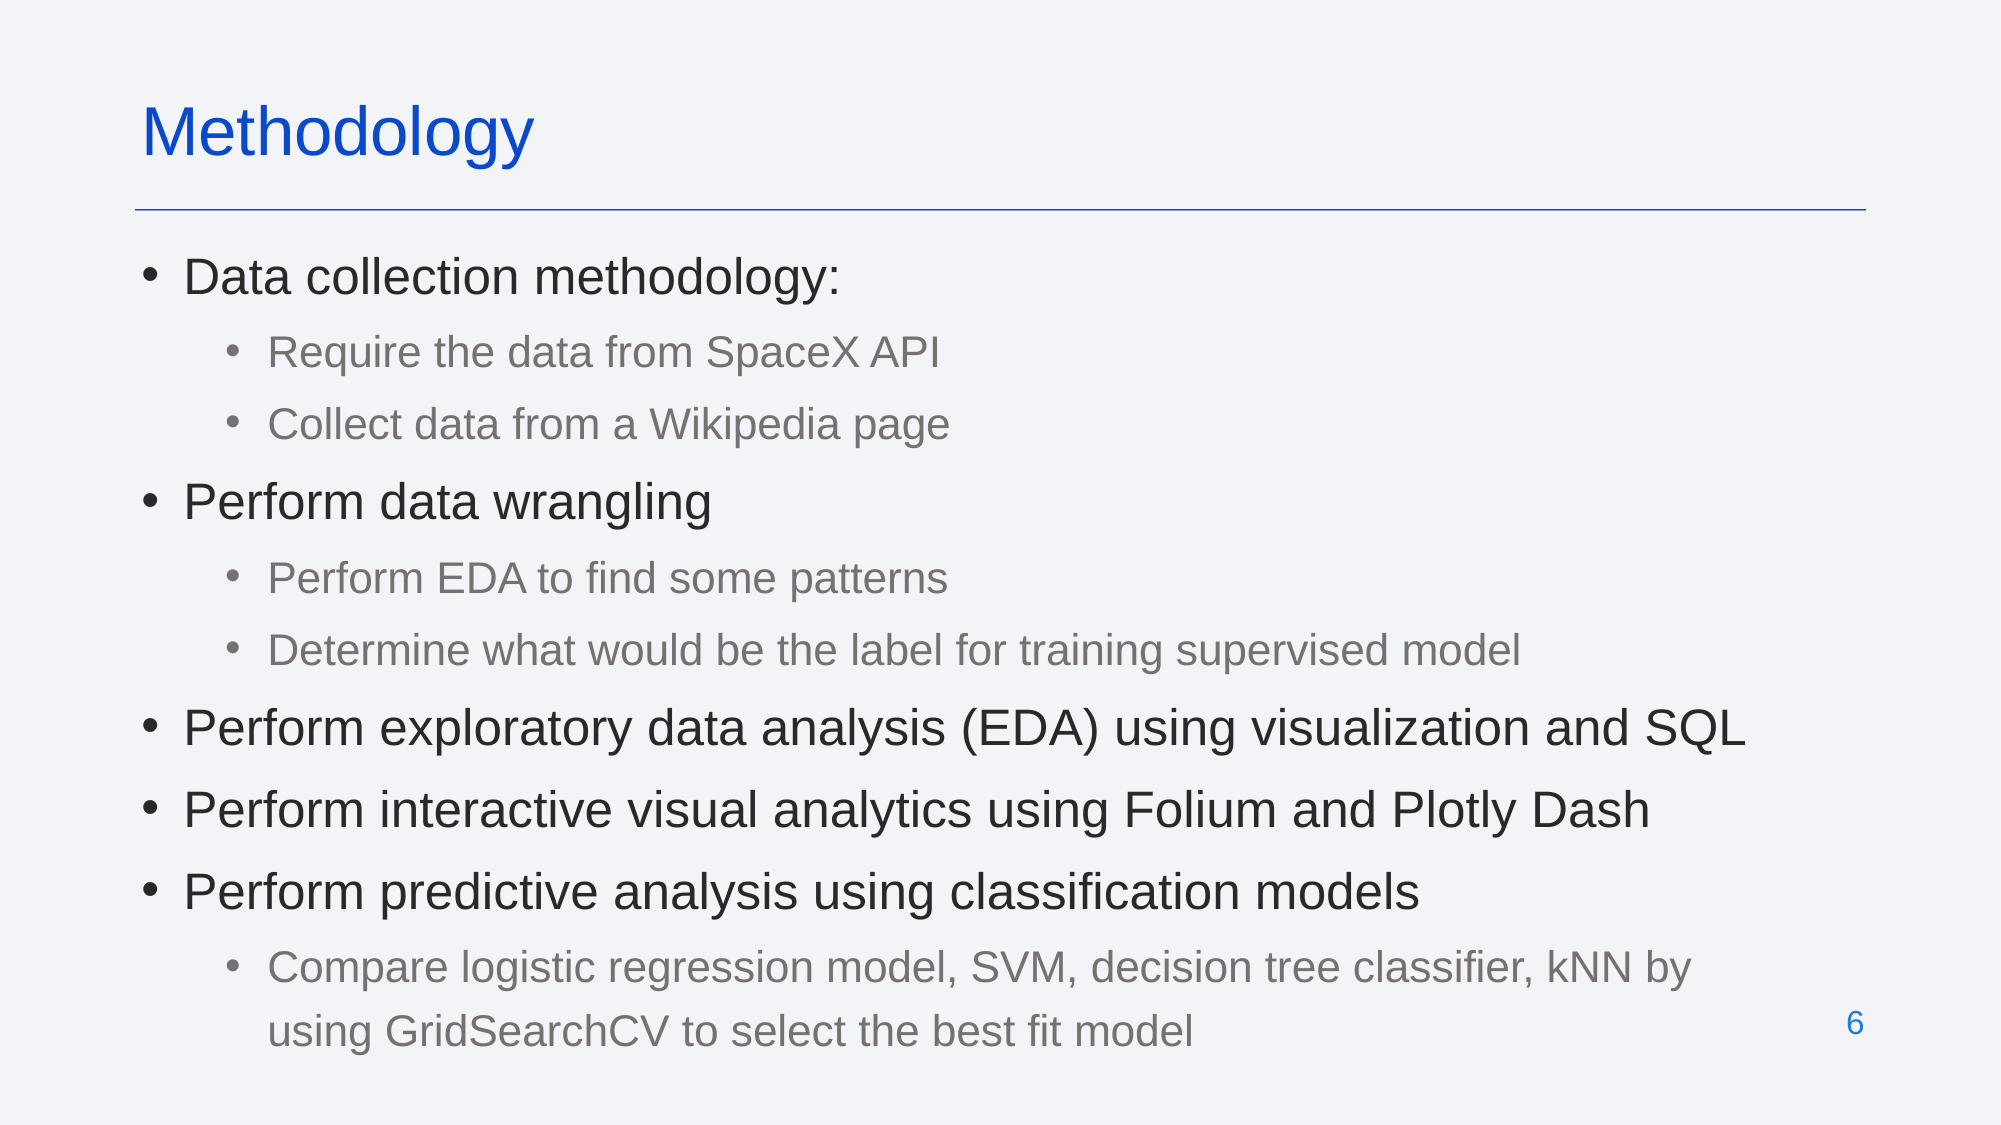

Methodology
Data collection methodology:
Require the data from SpaceX API
Collect data from a Wikipedia page
Perform data wrangling
Perform EDA to find some patterns
Determine what would be the label for training supervised model
Perform exploratory data analysis (EDA) using visualization and SQL
Perform interactive visual analytics using Folium and Plotly Dash
Perform predictive analysis using classification models
Compare logistic regression model, SVM, decision tree classifier, kNN by using GridSearchCV to select the best fit model

6